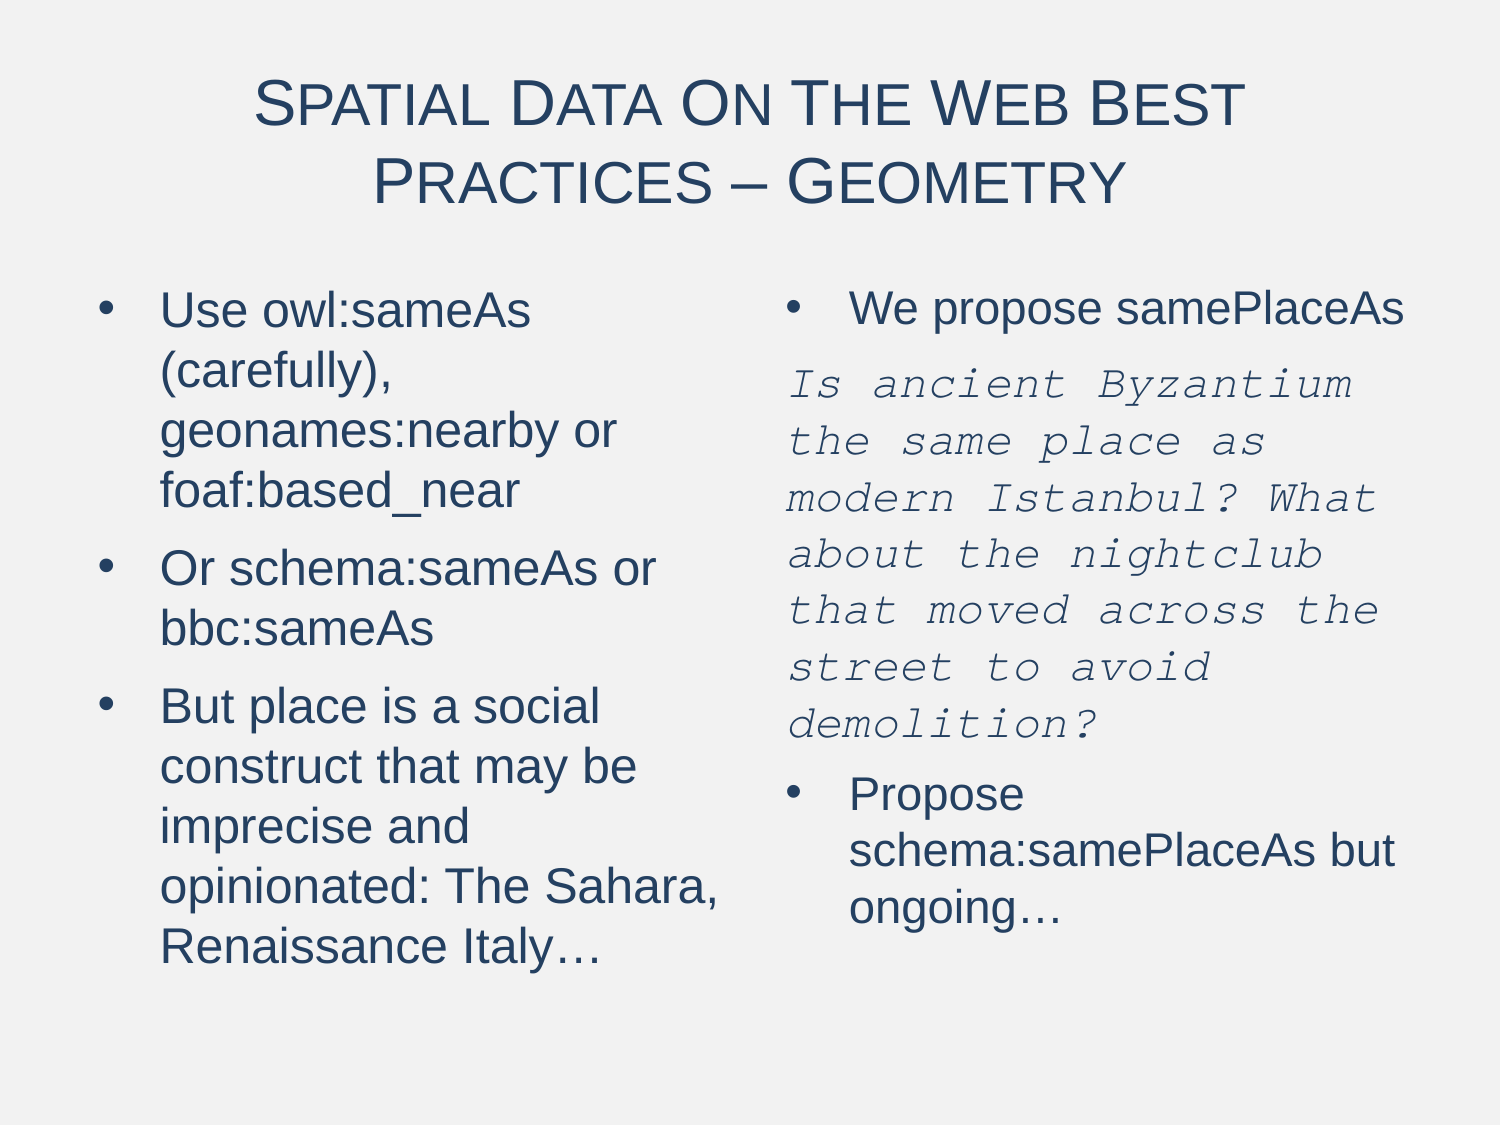

# SPATIAL DATA ON THE WEB BEST PRACTICES – GEOMETRY
Use owl:sameAs (carefully), geonames:nearby or foaf:based_near
Or schema:sameAs or bbc:sameAs
But place is a social construct that may be imprecise and opinionated: The Sahara, Renaissance Italy…

We propose samePlaceAs
Is ancient Byzantium the same place as modern Istanbul? What about the nightclub that moved across the street to avoid demolition?
Propose schema:samePlaceAs but ongoing…